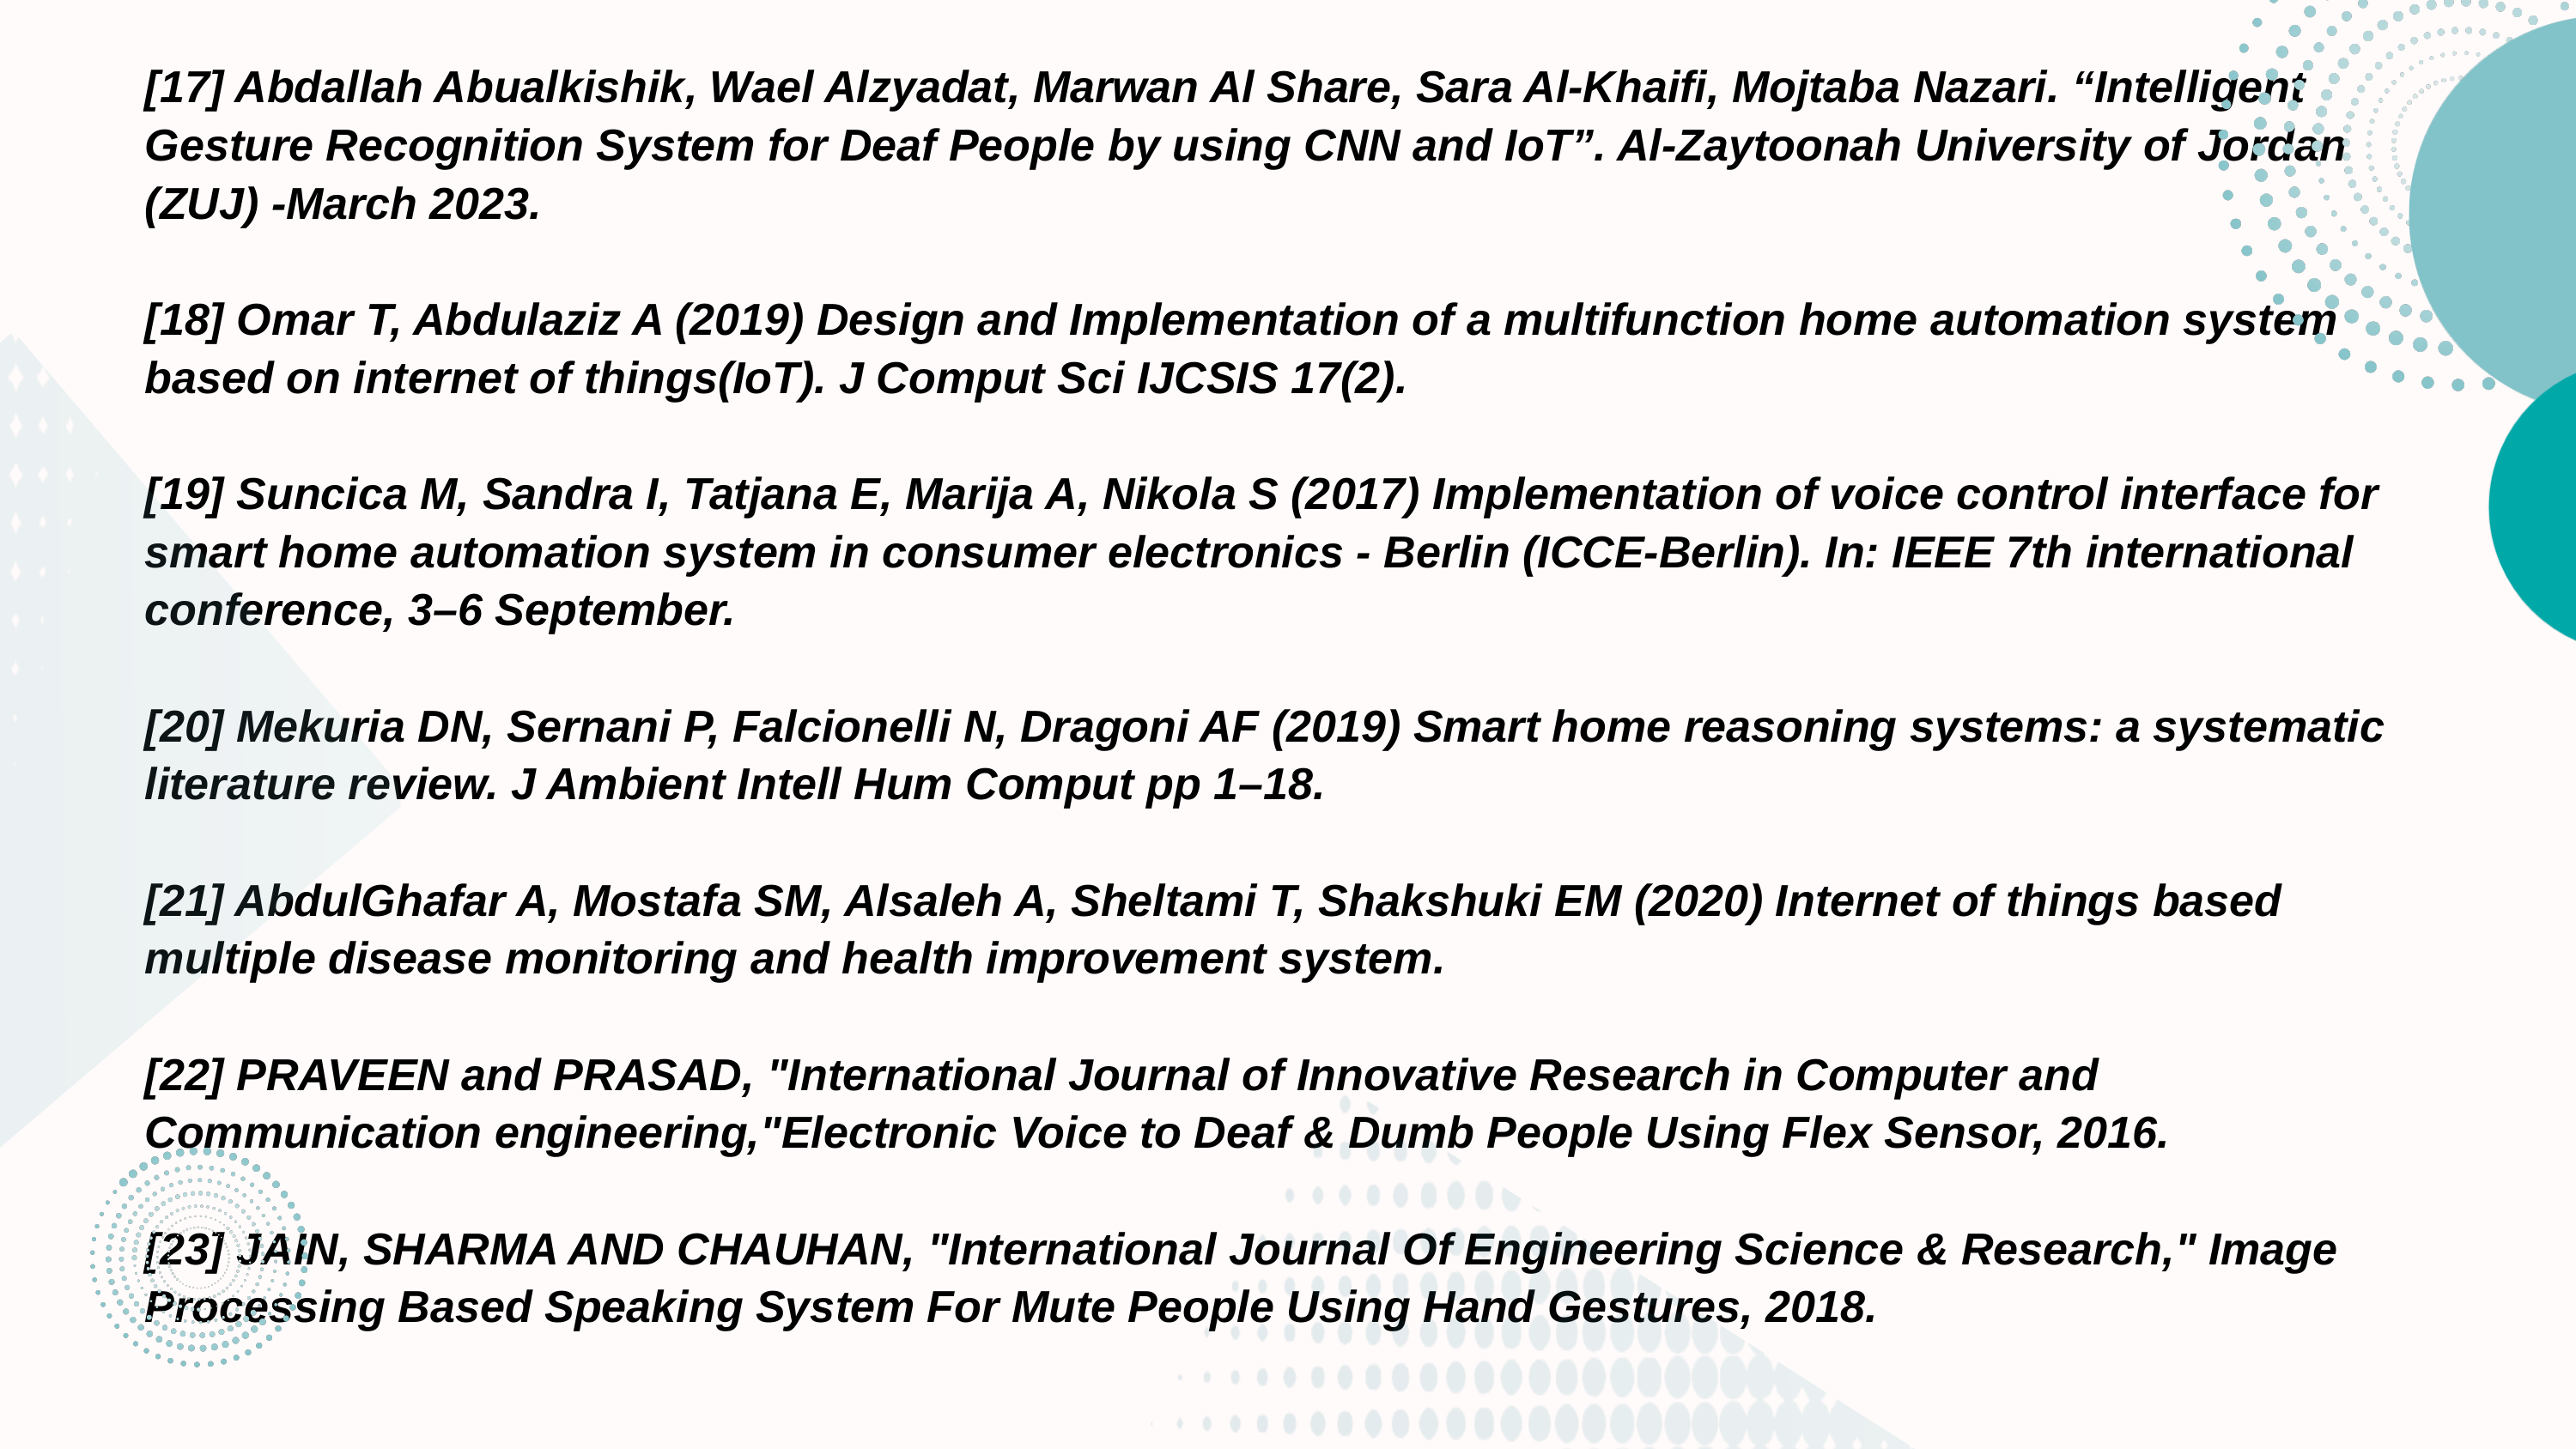

[17] Abdallah Abualkishik, Wael Alzyadat, Marwan Al Share, Sara Al-Khaifi, Mojtaba Nazari. “Intelligent Gesture Recognition System for Deaf People by using CNN and IoT”. Al-Zaytoonah University of Jordan (ZUJ) -March 2023.

[18] Omar T, Abdulaziz A (2019) Design and Implementation of a multifunction home automation system based on internet of things(IoT). J Comput Sci IJCSIS 17(2).

[19] Suncica M, Sandra I, Tatjana E, Marija A, Nikola S (2017) Implementation of voice control interface for smart home automation system in consumer electronics - Berlin (ICCE-Berlin). In: IEEE 7th international conference, 3–6 September.

[20] Mekuria DN, Sernani P, Falcionelli N, Dragoni AF (2019) Smart home reasoning systems: a systematic literature review. J Ambient Intell Hum Comput pp 1–18.

[21] AbdulGhafar A, Mostafa SM, Alsaleh A, Sheltami T, Shakshuki EM (2020) Internet of things based multiple disease monitoring and health improvement system.

[22] PRAVEEN and PRASAD, "International Journal of Innovative Research in Computer and Communication engineering,"Electronic Voice to Deaf & Dumb People Using Flex Sensor, 2016.

[23] JAIN, SHARMA AND CHAUHAN, "International Journal Of Engineering Science & Research," Image Processing Based Speaking System For Mute People Using Hand Gestures, 2018.